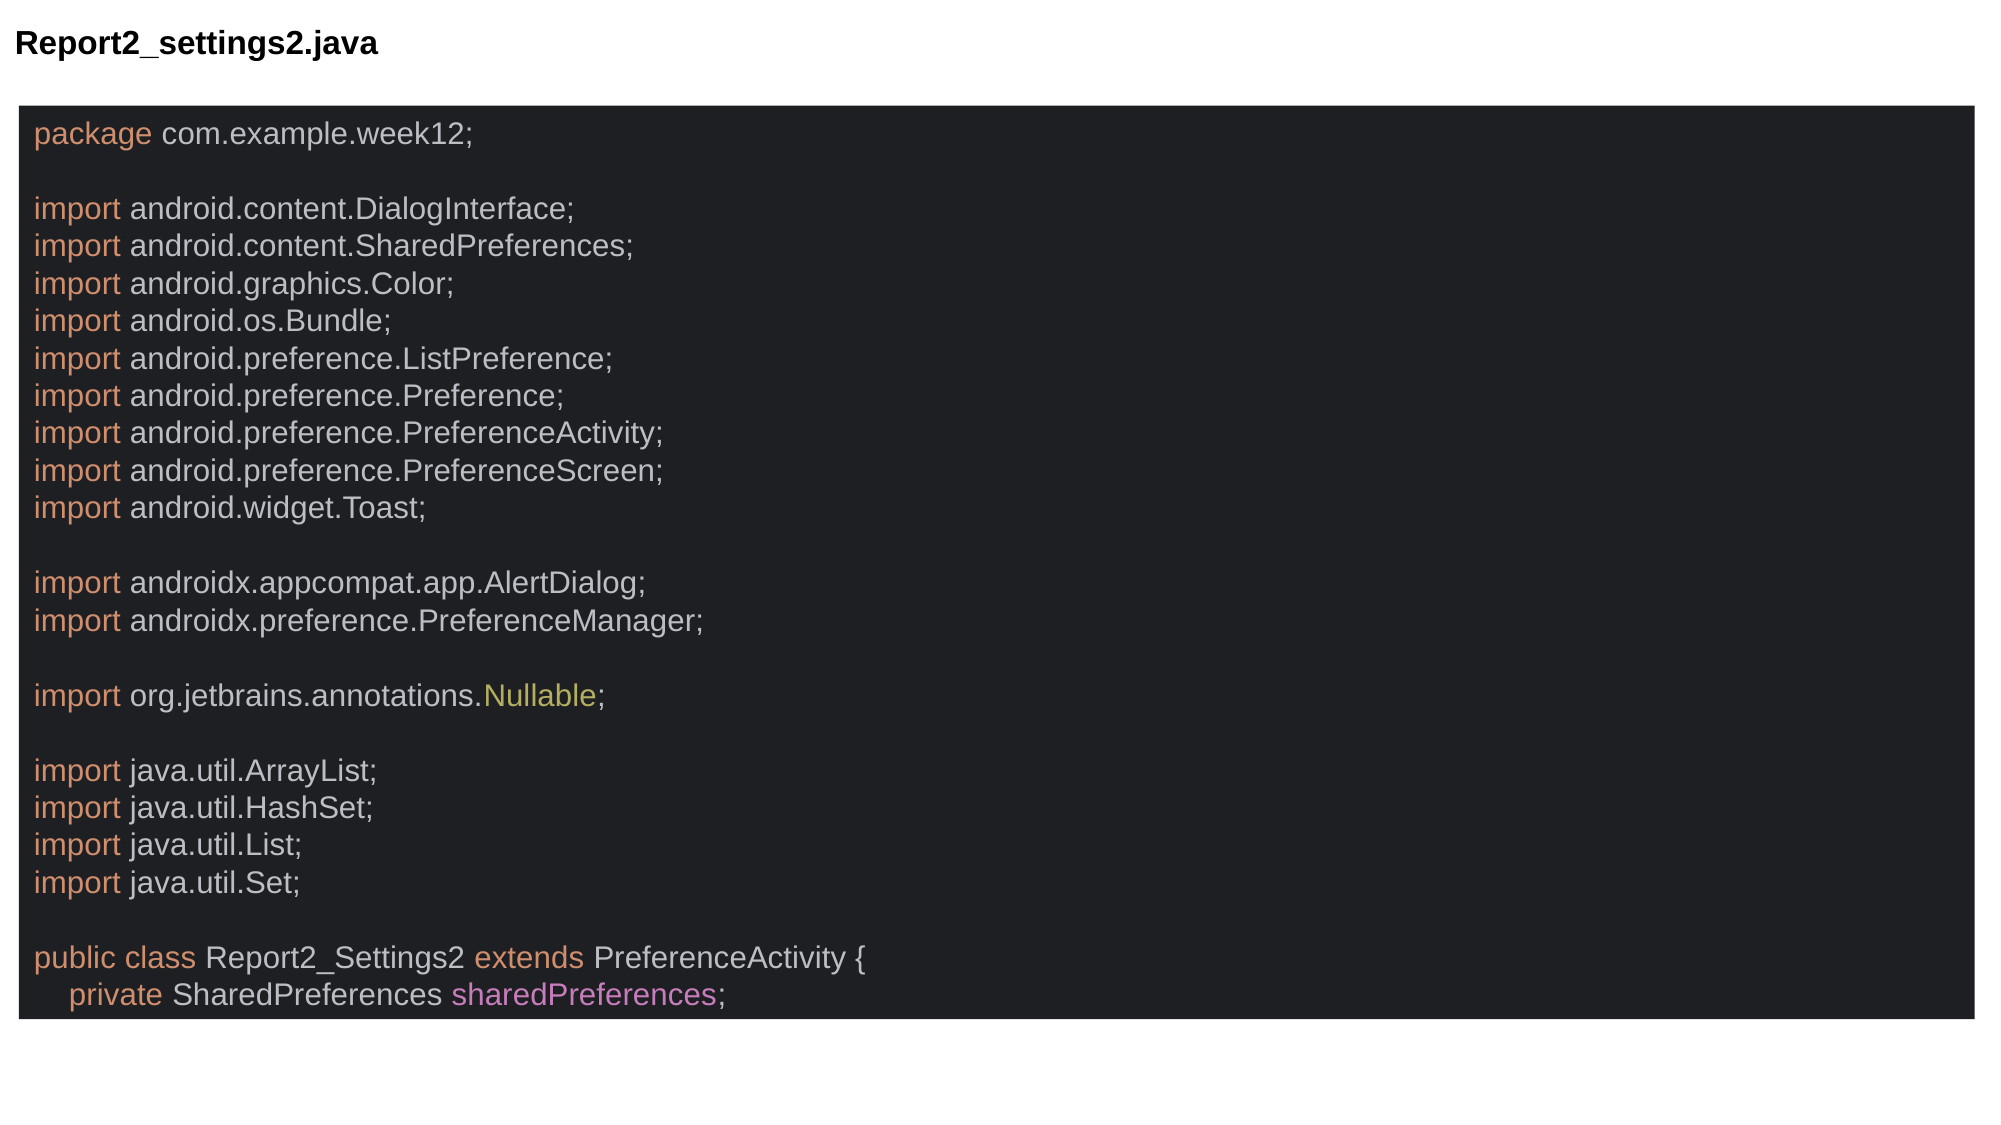

Report2_settings2.java
package com.example.week12;
import android.content.DialogInterface;
import android.content.SharedPreferences;
import android.graphics.Color;
import android.os.Bundle;
import android.preference.ListPreference;
import android.preference.Preference;
import android.preference.PreferenceActivity;
import android.preference.PreferenceScreen;
import android.widget.Toast;
import androidx.appcompat.app.AlertDialog;
import androidx.preference.PreferenceManager;
import org.jetbrains.annotations.Nullable;
import java.util.ArrayList;
import java.util.HashSet;
import java.util.List;
import java.util.Set;
public class Report2_Settings2 extends PreferenceActivity {
    private SharedPreferences sharedPreferences;